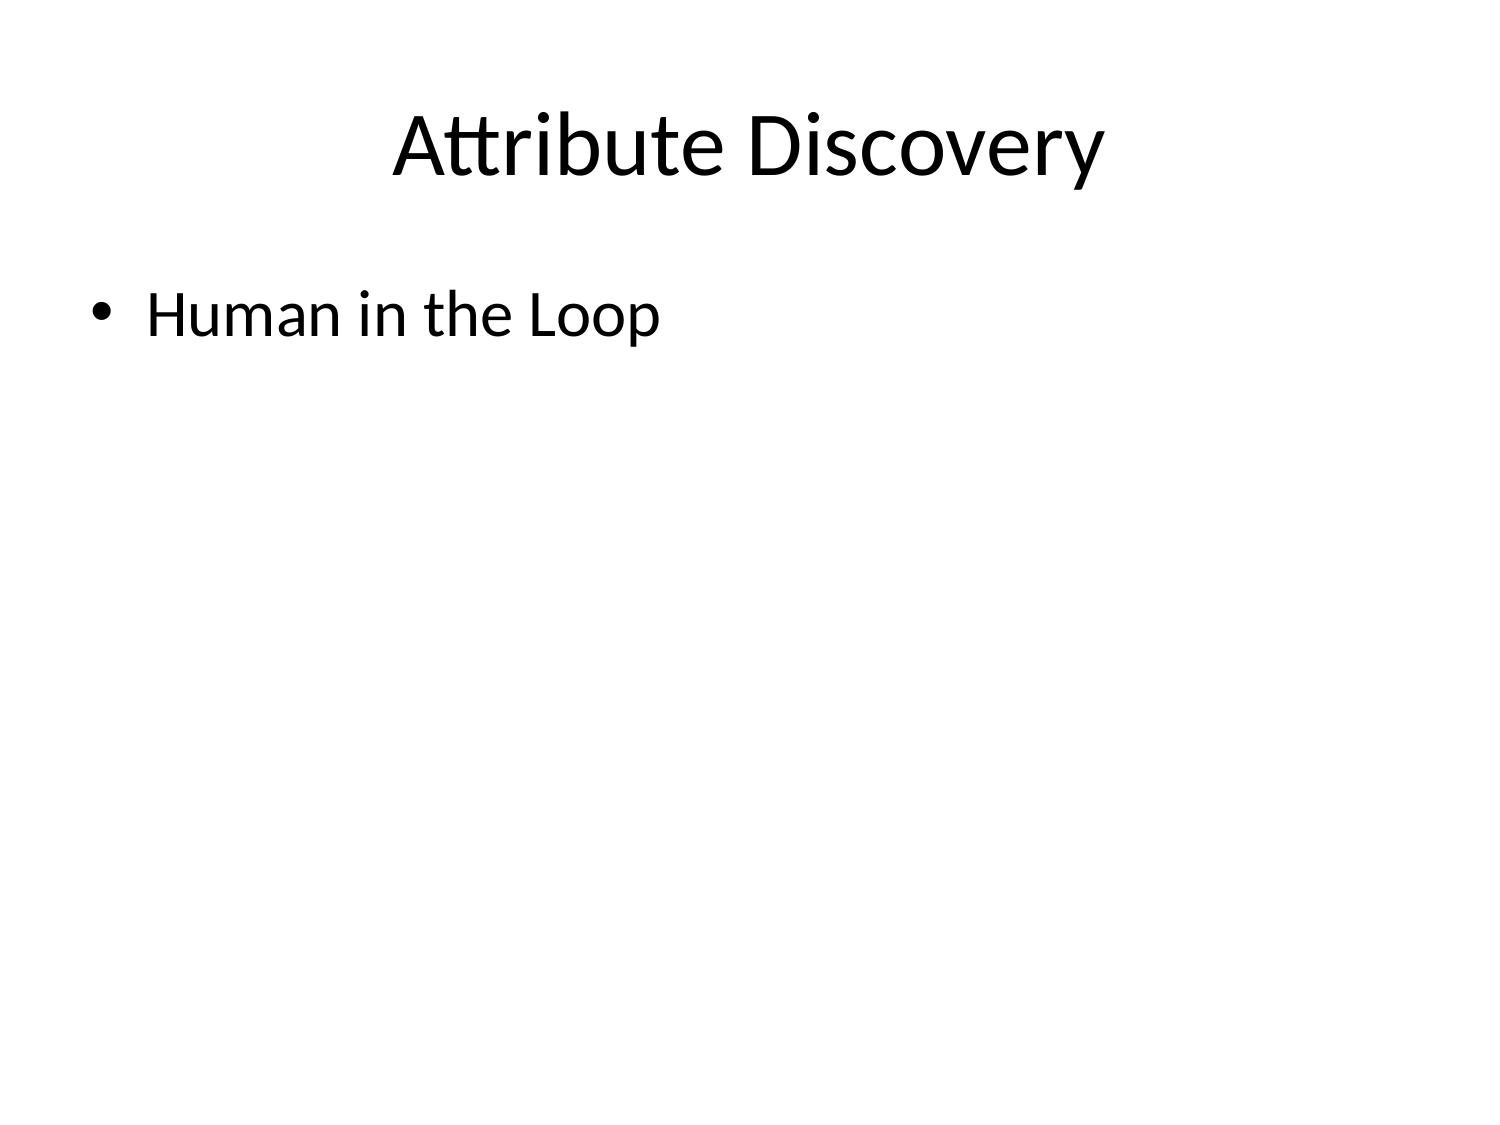

# Attribute Discovery
Human in the Loop